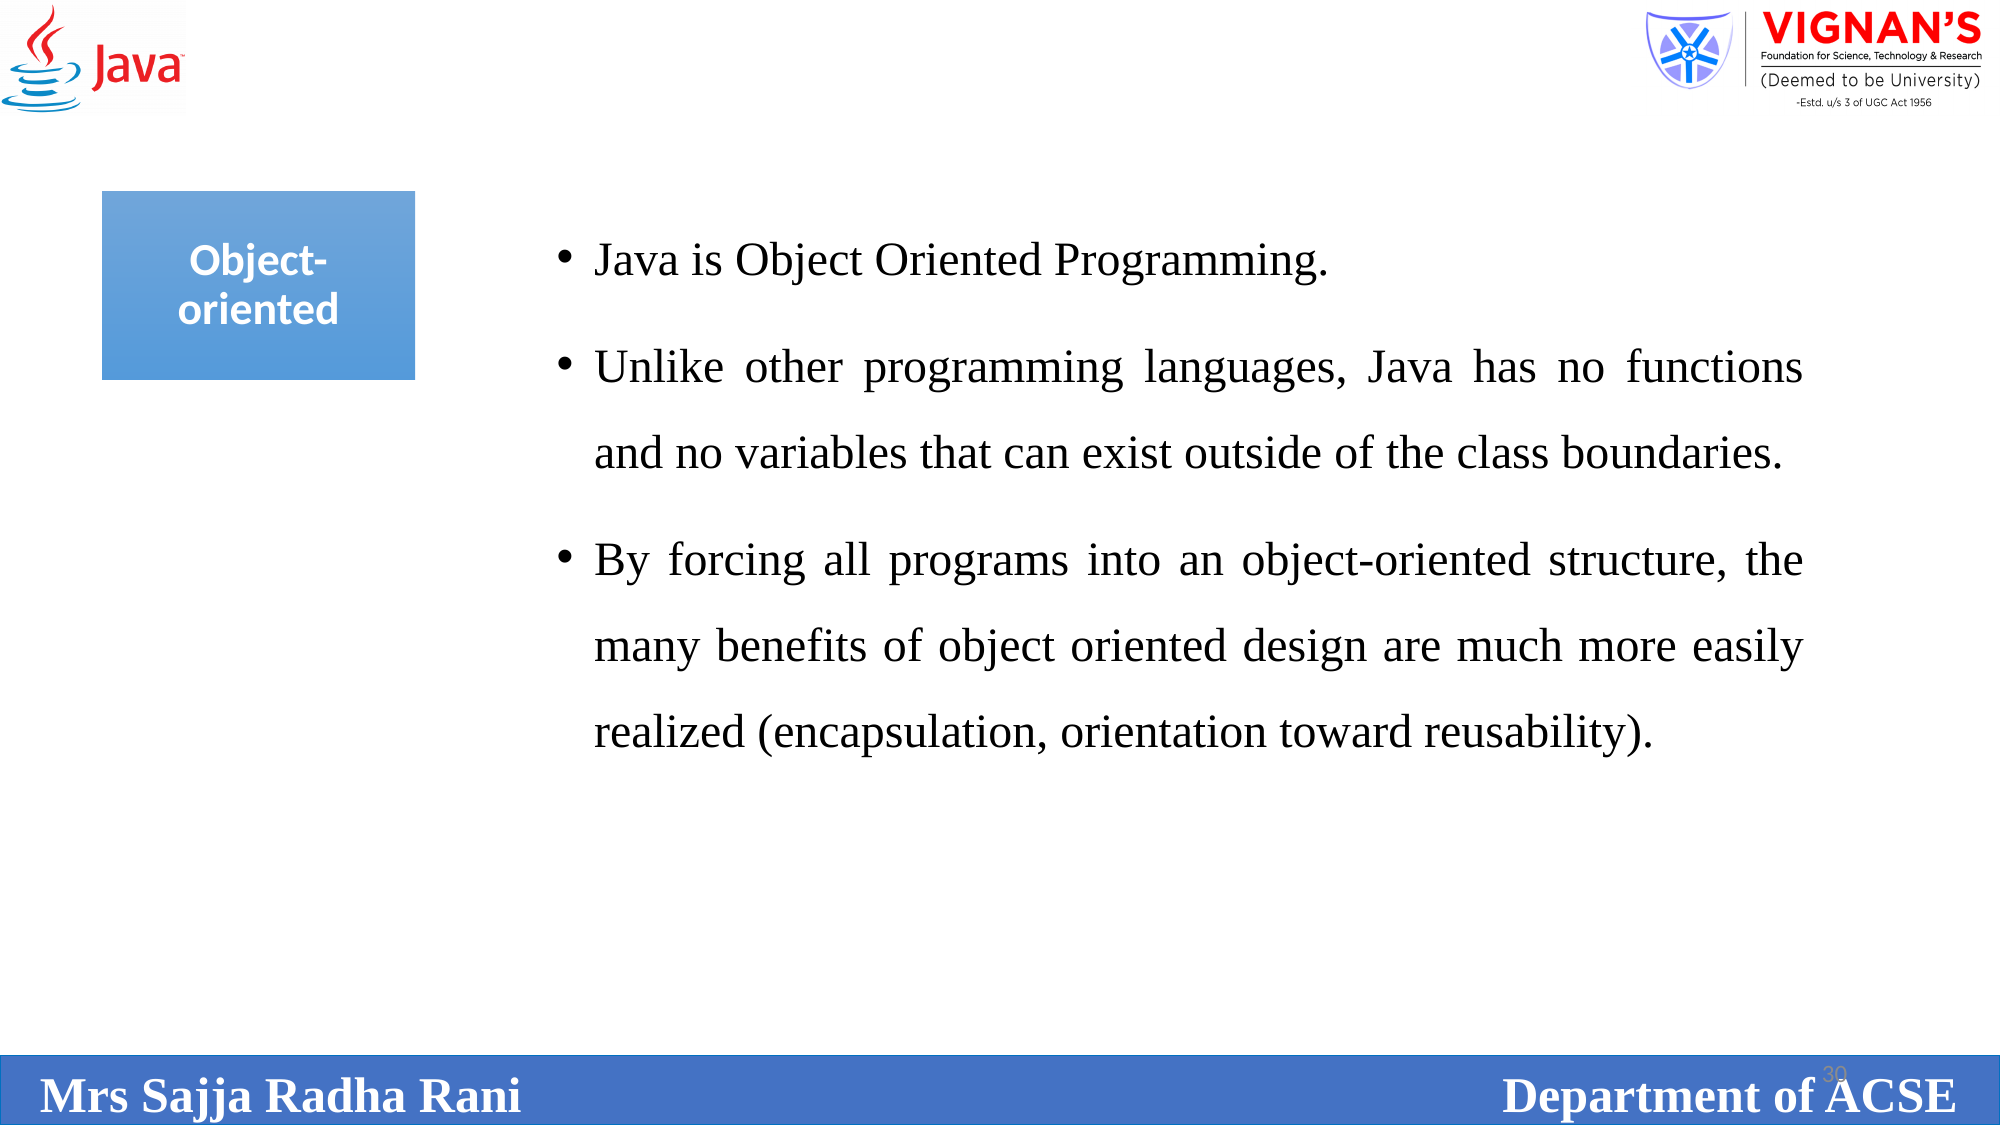

Object-oriented
Java is Object Oriented Programming.
Unlike other programming languages, Java has no functions and no variables that can exist outside of the class boundaries.
By forcing all programs into an object-oriented structure, the many benefits of object oriented design are much more easily realized (encapsulation, orientation toward reusability).
30